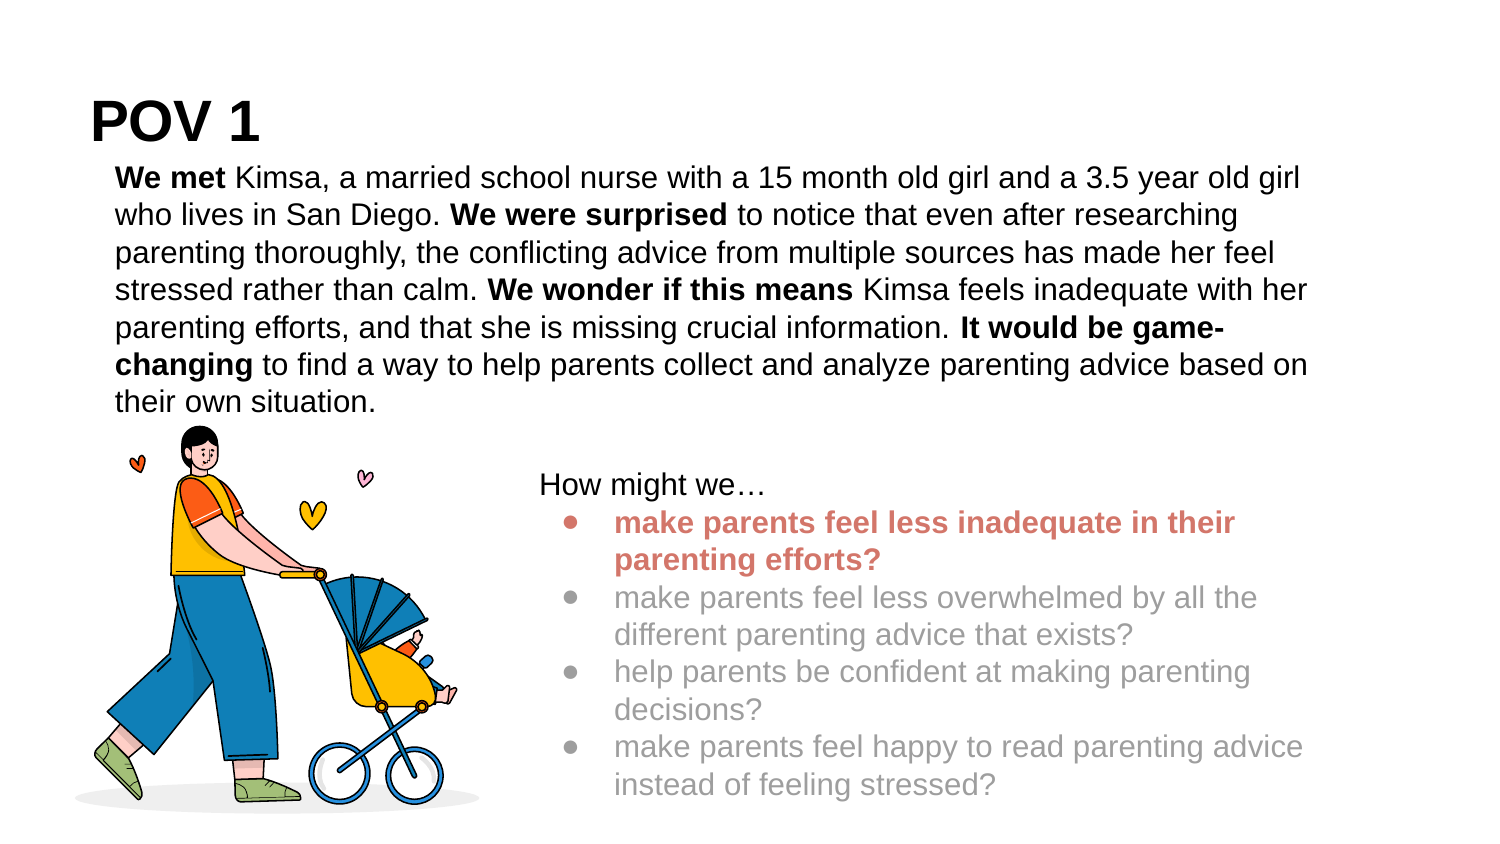

# POV 1
We met Kimsa, a married school nurse with a 15 month old girl and a 3.5 year old girl who lives in San Diego. We were surprised to notice that even after researching parenting thoroughly, the conflicting advice from multiple sources has made her feel stressed rather than calm. We wonder if this means Kimsa feels inadequate with her parenting efforts, and that she is missing crucial information. It would be game-changing to find a way to help parents collect and analyze parenting advice based on their own situation.

How might we…
make parents feel less inadequate in their parenting efforts?
make parents feel less overwhelmed by all the different parenting advice that exists?
help parents be confident at making parenting decisions?
make parents feel happy to read parenting advice instead of feeling stressed?